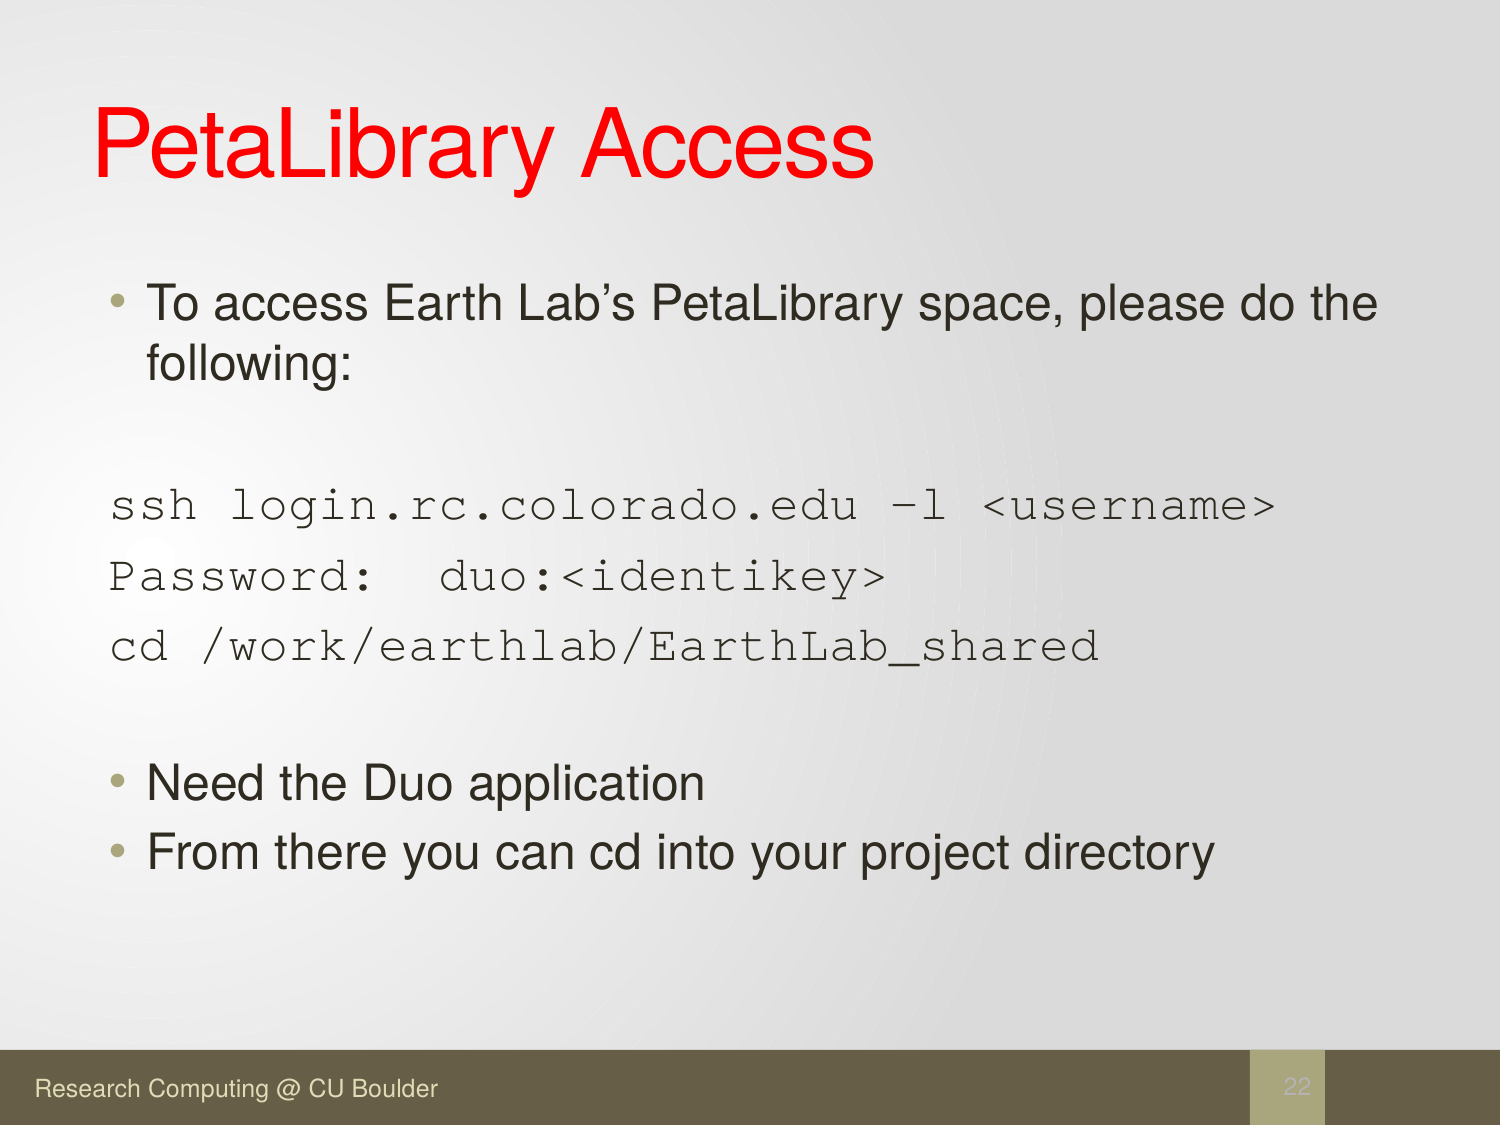

# PetaLibrary Access
To access Earth Lab’s PetaLibrary space, please do the following:

ssh login.rc.colorado.edu –l <username>
Password:  duo:<identikey>
cd /work/earthlab/EarthLab_shared

Need the Duo application
From there you can cd into your project directory
22